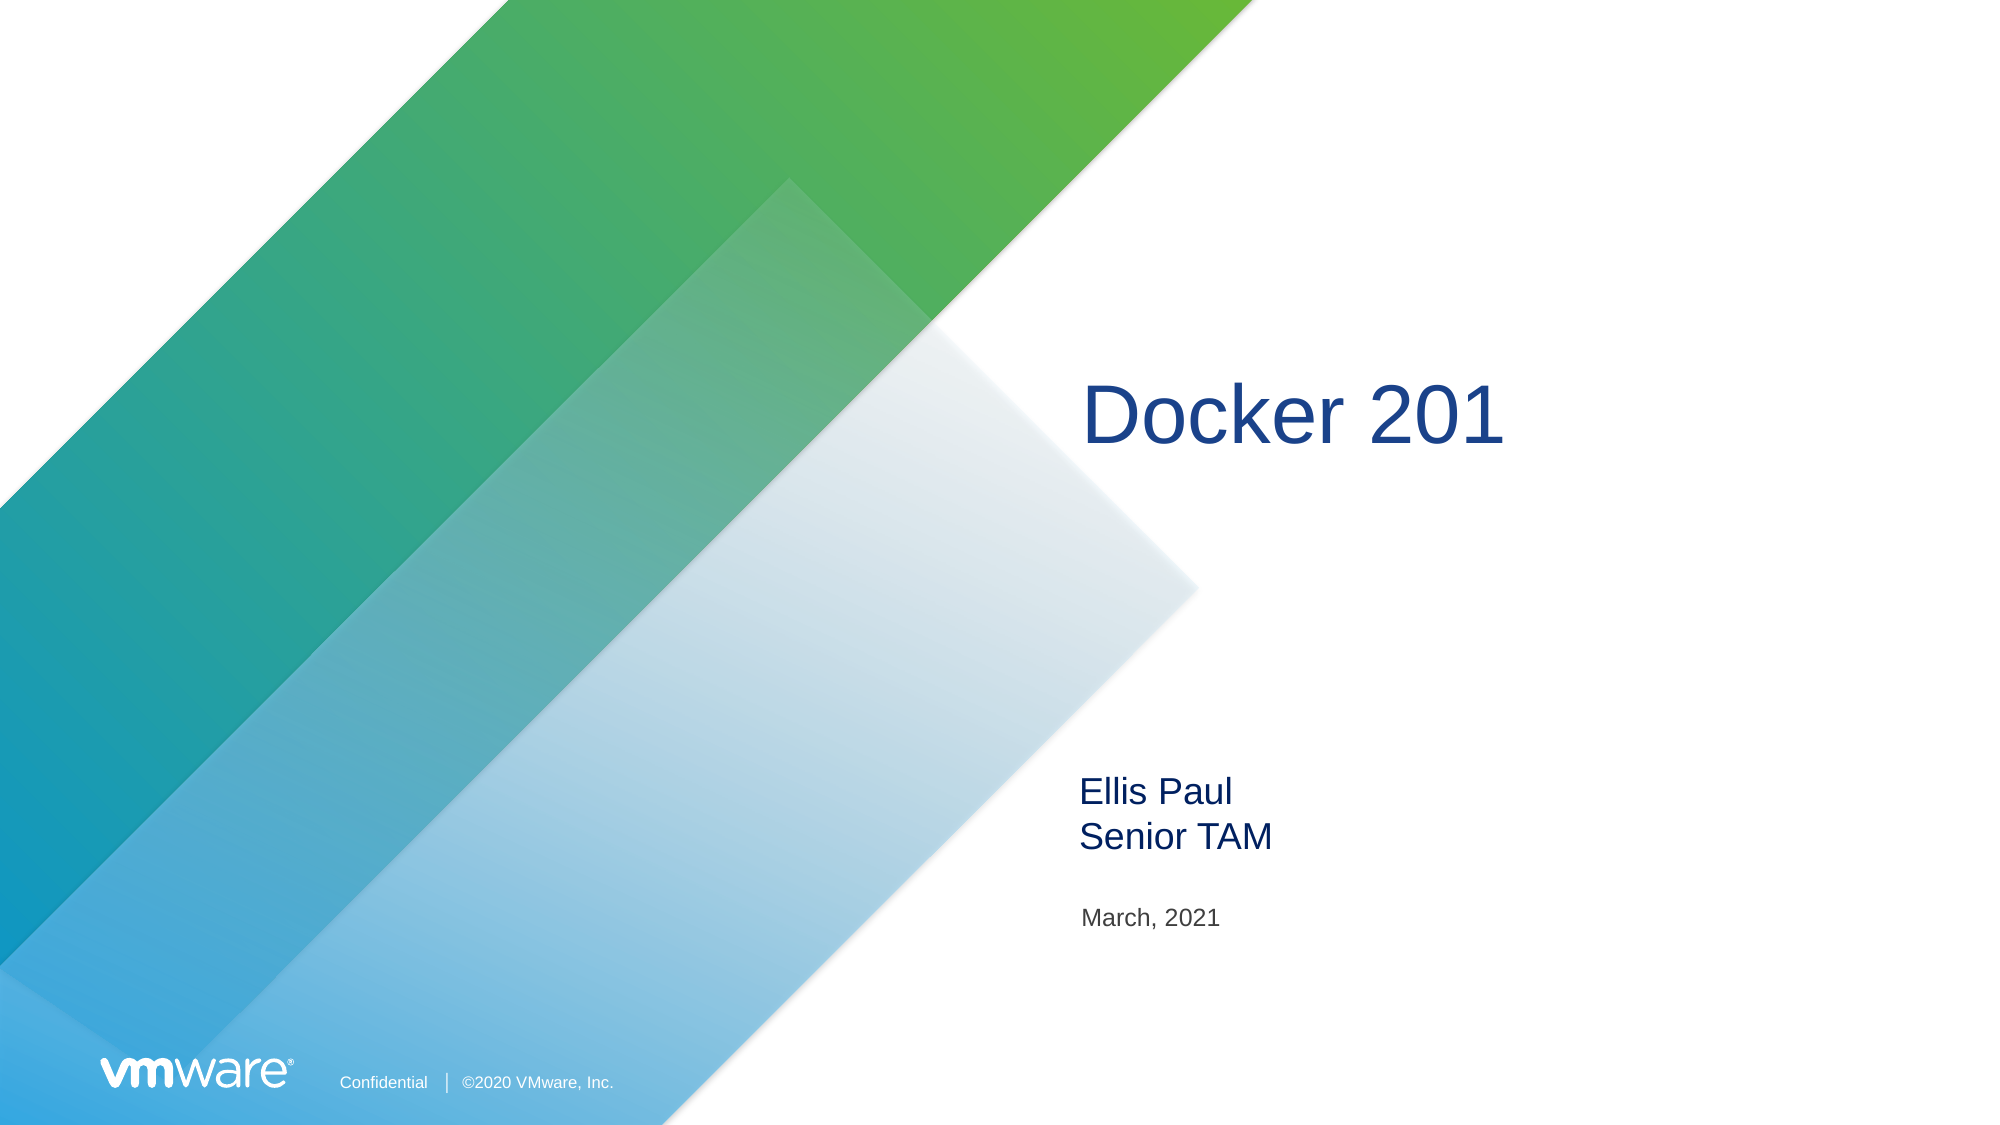

# Docker 201
Ellis Paul
Senior TAM
March, 2021